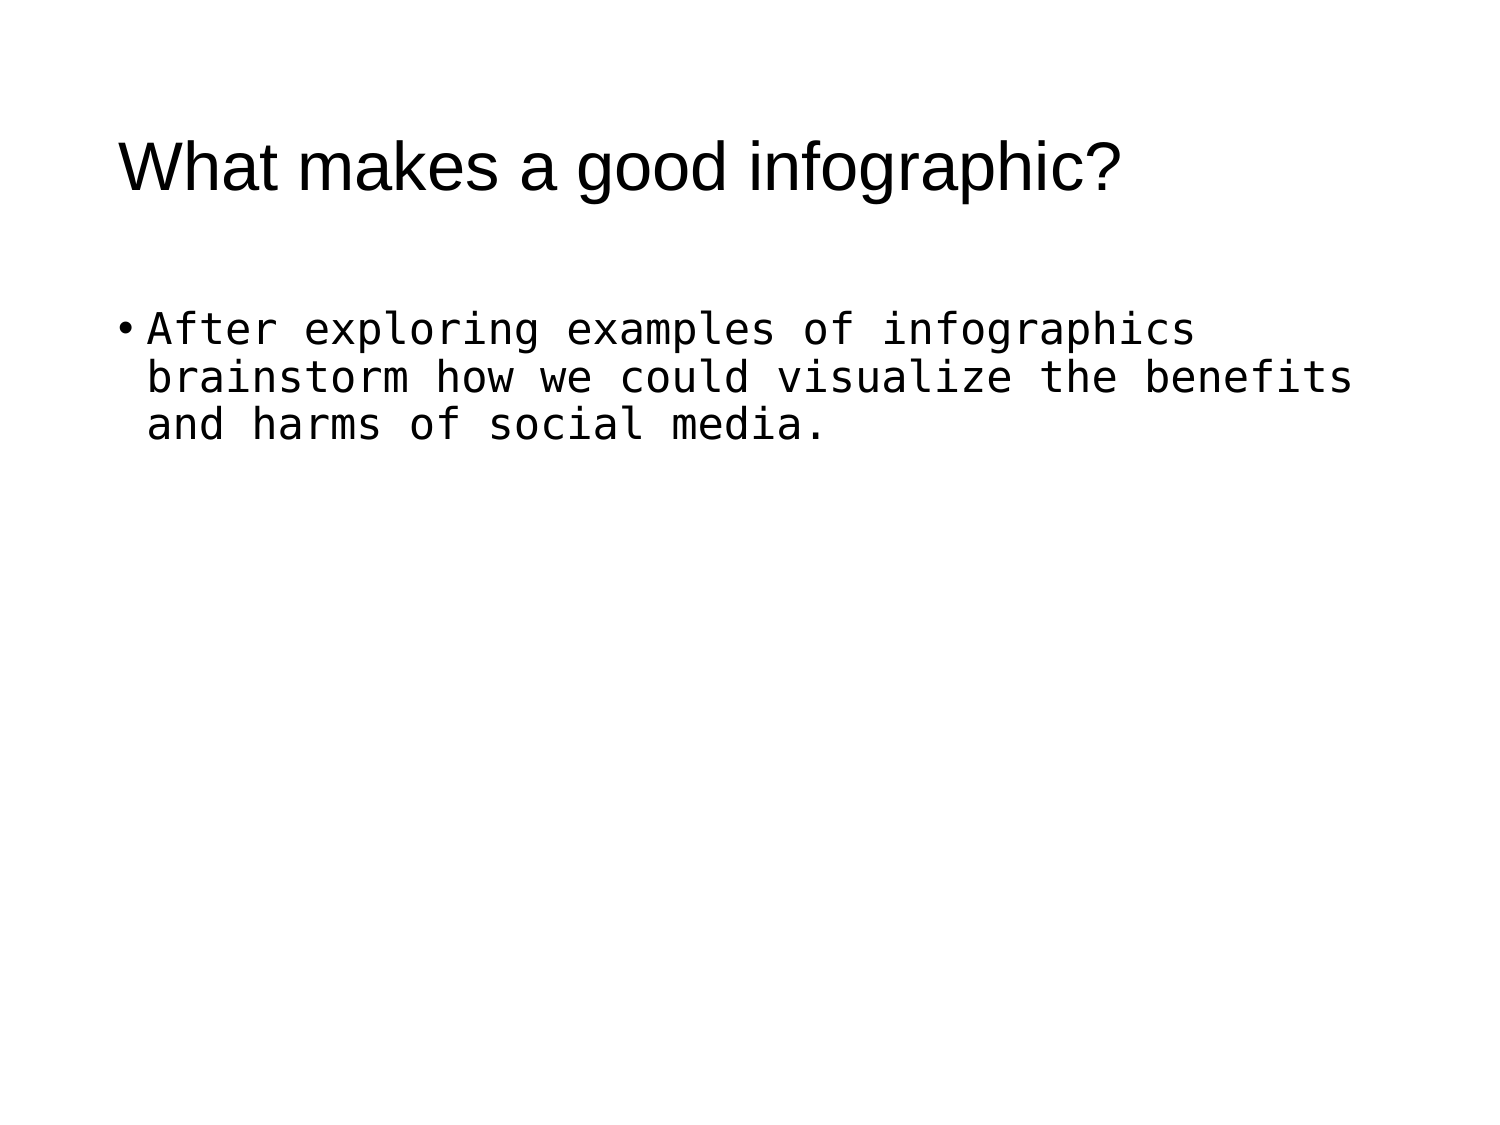

# What makes a good infographic?
After exploring examples of infographics brainstorm how we could visualize the benefits and harms of social media.